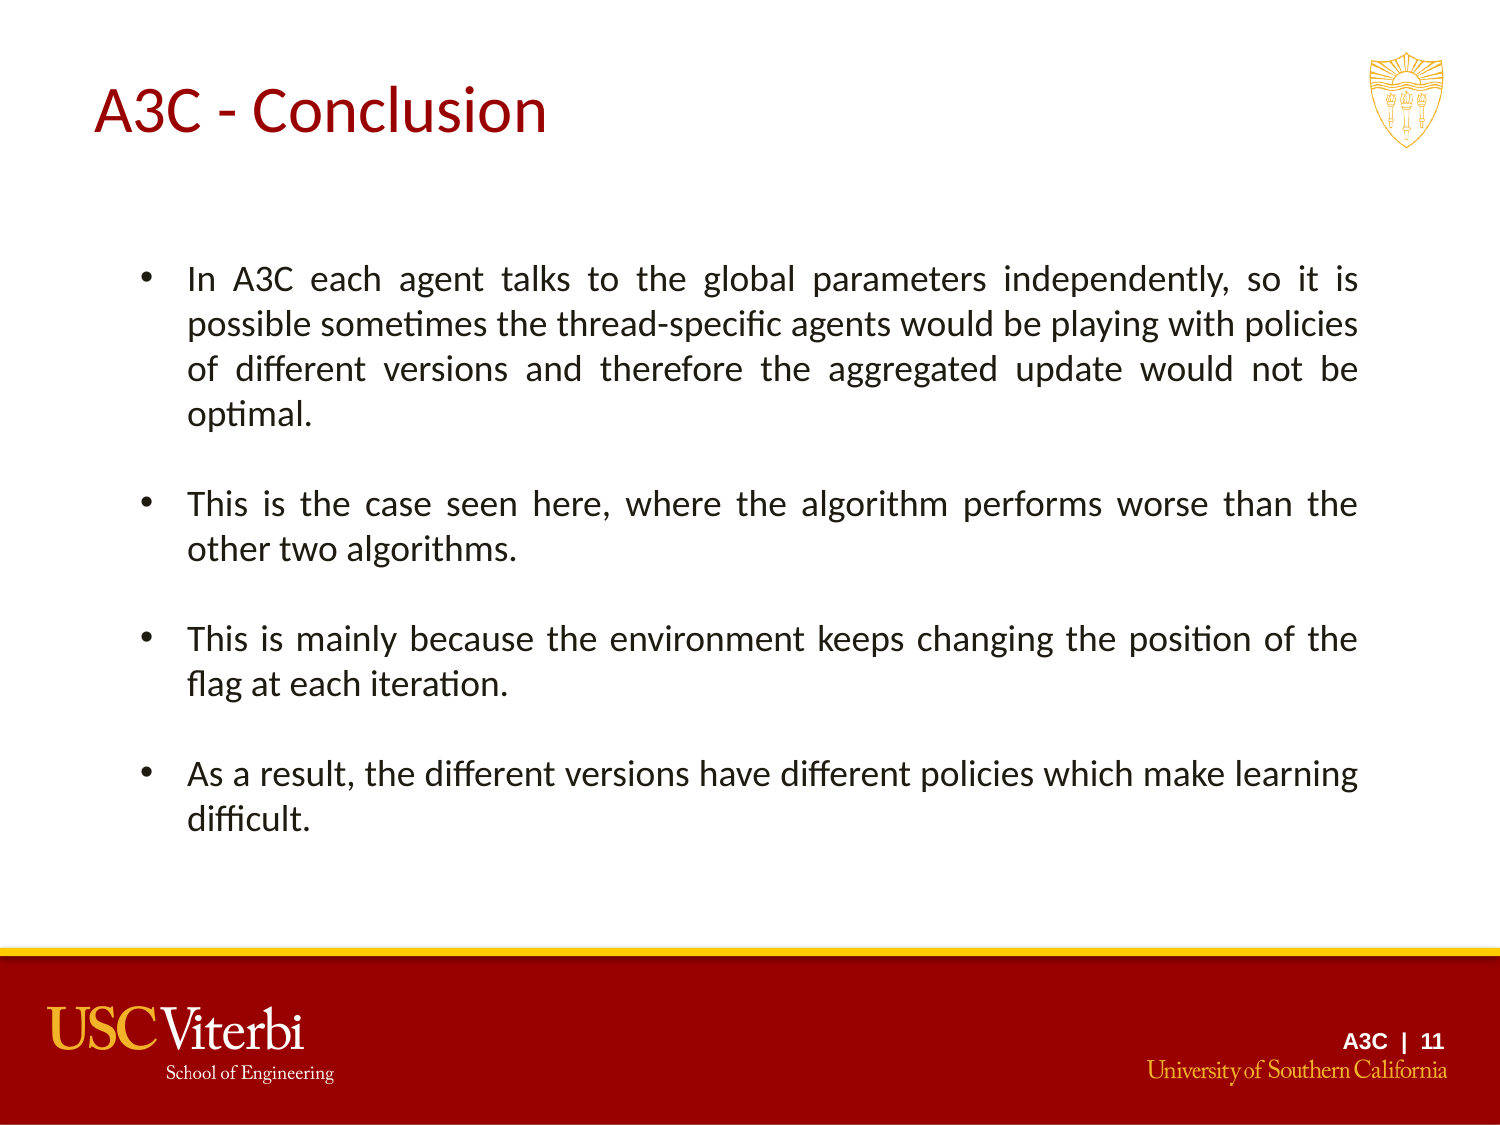

A3C - Conclusion
In A3C each agent talks to the global parameters independently, so it is possible sometimes the thread-specific agents would be playing with policies of different versions and therefore the aggregated update would not be optimal.

This is the case seen here, where the algorithm performs worse than the other two algorithms.

This is mainly because the environment keeps changing the position of the flag at each iteration.

As a result, the different versions have different policies which make learning difficult.
A3C  |  11